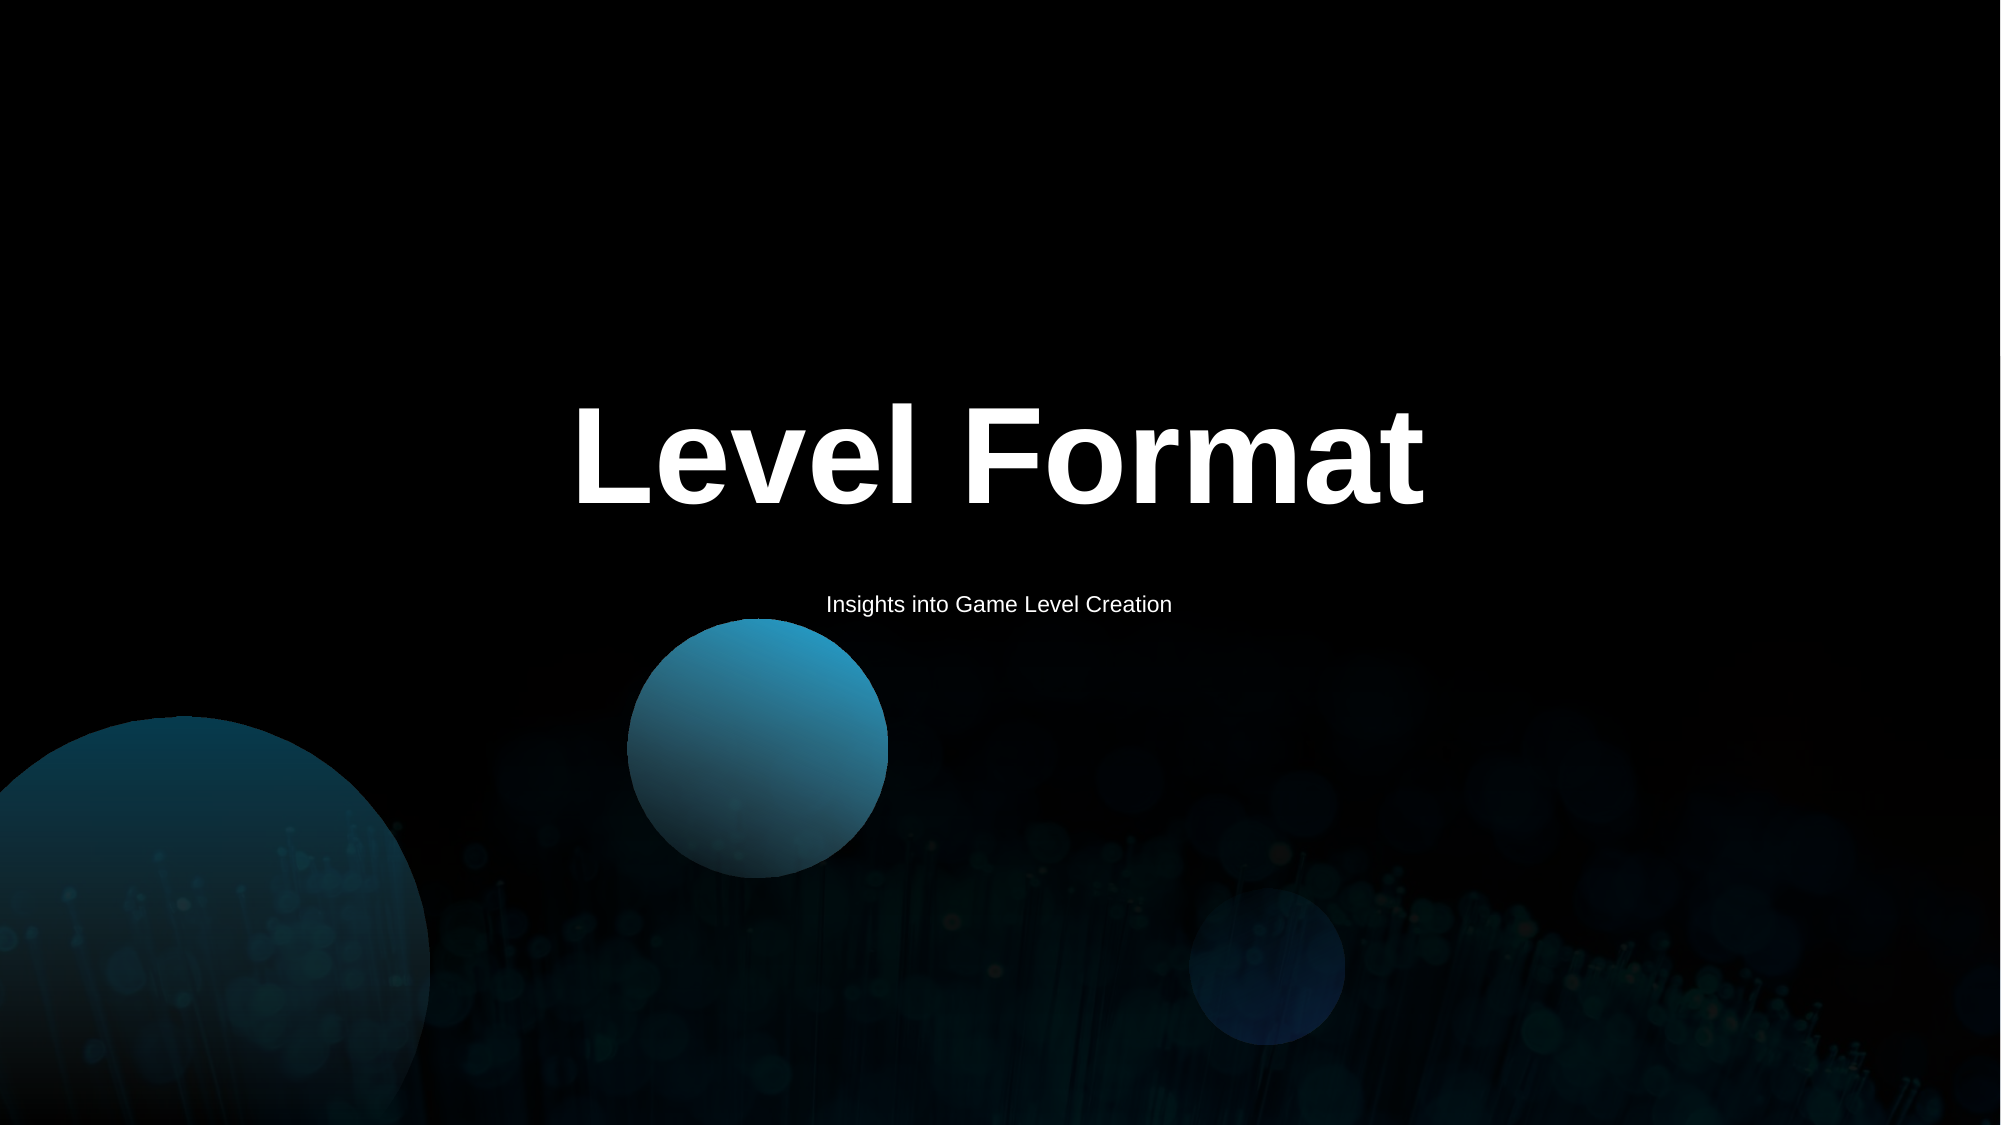

# Level Format
Insights into Game Level Creation